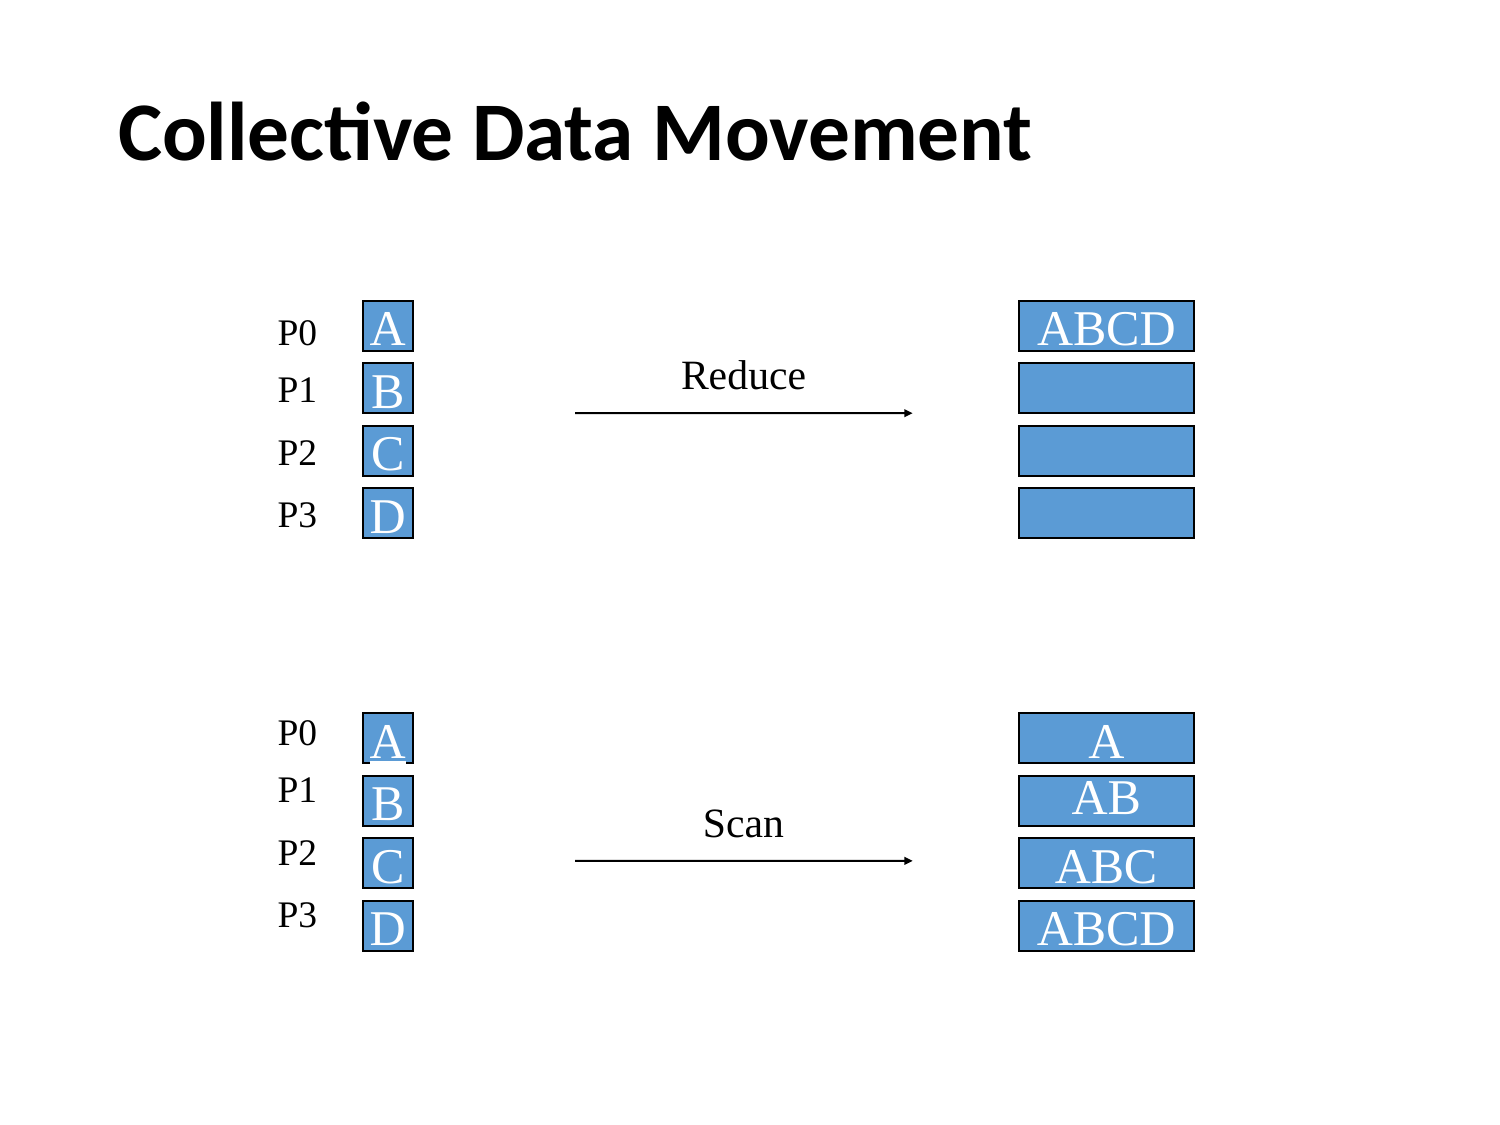

# Collective Data Movement
P0
P1
P2
P3
A
ABCD

Reduce

B
C
D
P0
P1
P2
P3
A
B
C
D
A
AB

Scan
ABC

ABCD